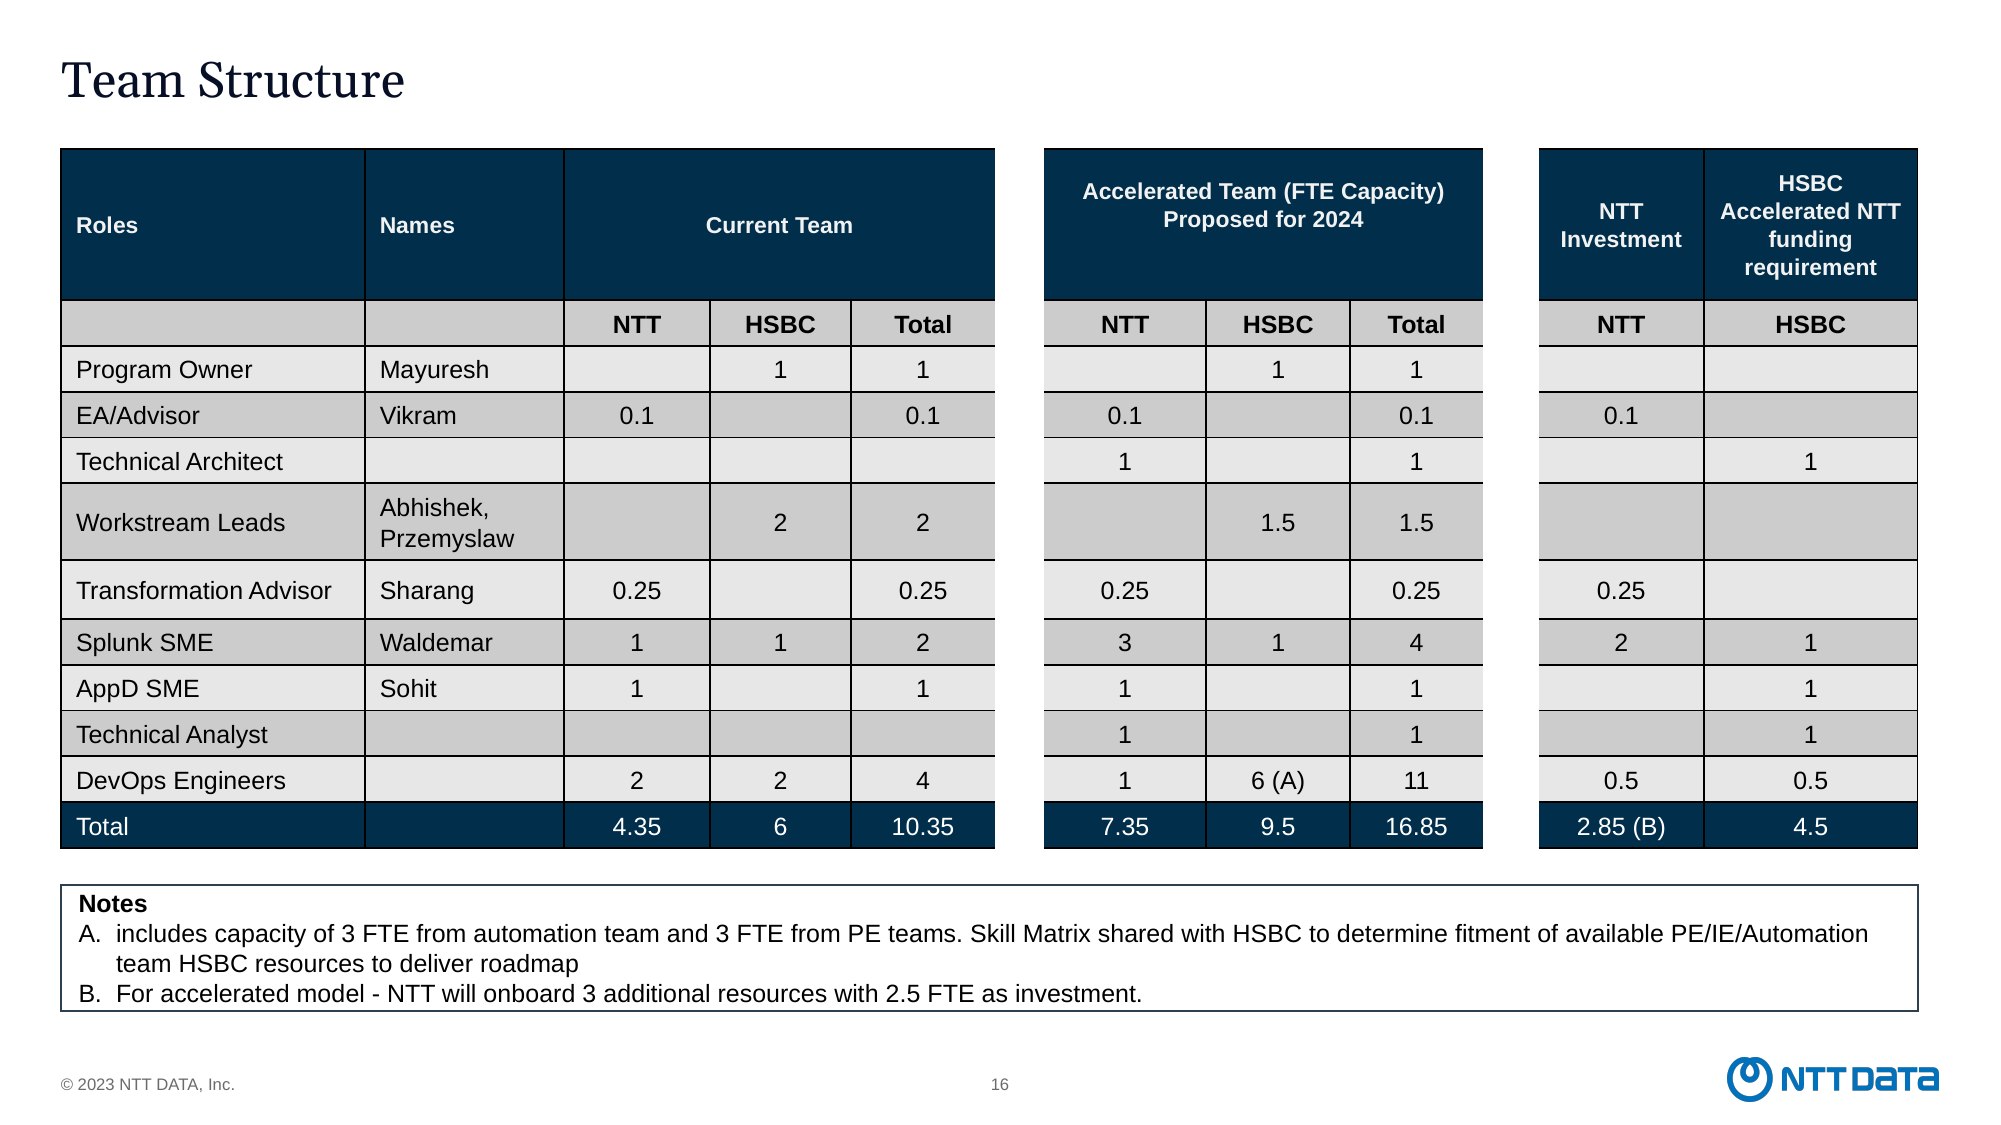

# Team Structure
| Roles | Names | Current Team | Accelerated Team Req |  |  | Accelerated Team (FTE Capacity) Proposed for 2024 |  |  |  | NTT Investment | HSBC Accelerated NTT funding requirement |
| --- | --- | --- | --- | --- | --- | --- | --- | --- | --- | --- | --- |
|  |  | NTT | HSBC | Total |  | NTT | HSBC | Total |  | NTT | HSBC |
| Program Owner | Mayuresh |  | 1 | 1 |  |  | 1 | 1 |  |  |  |
| EA/Advisor | Vikram | 0.1 |  | 0.1 |  | 0.1 |  | 0.1 |  | 0.1 |  |
| Technical Architect |  |  |  |  |  | 1 |  | 1 |  |  | 1 |
| Workstream Leads | Abhishek, Przemyslaw |  | 2 | 2 |  |  | 1.5 | 1.5 |  |  |  |
| Transformation Advisor | Sharang | 0.25 |  | 0.25 |  | 0.25 |  | 0.25 |  | 0.25 |  |
| Splunk SME | Waldemar | 1 | 1 | 2 |  | 3 | 1 | 4 |  | 2 | 1 |
| AppD SME | Sohit | 1 |  | 1 |  | 1 |  | 1 |  |  | 1 |
| Technical Analyst |  |  |  |  |  | 1 |  | 1 |  |  | 1 |
| DevOps Engineers |  | 2 | 2 | 4 |  | 1 | 6 (A) | 11 |  | 0.5 | 0.5 |
| Total |  | 4.35 | 6 | 10.35 |  | 7.35 | 9.5 | 16.85 |  | 2.85 (B) | 4.5 |
Notes
includes capacity of 3 FTE from automation team and 3 FTE from PE teams. Skill Matrix shared with HSBC to determine fitment of available PE/IE/Automation team HSBC resources to deliver roadmap
For accelerated model - NTT will onboard 3 additional resources with 2.5 FTE as investment.
16